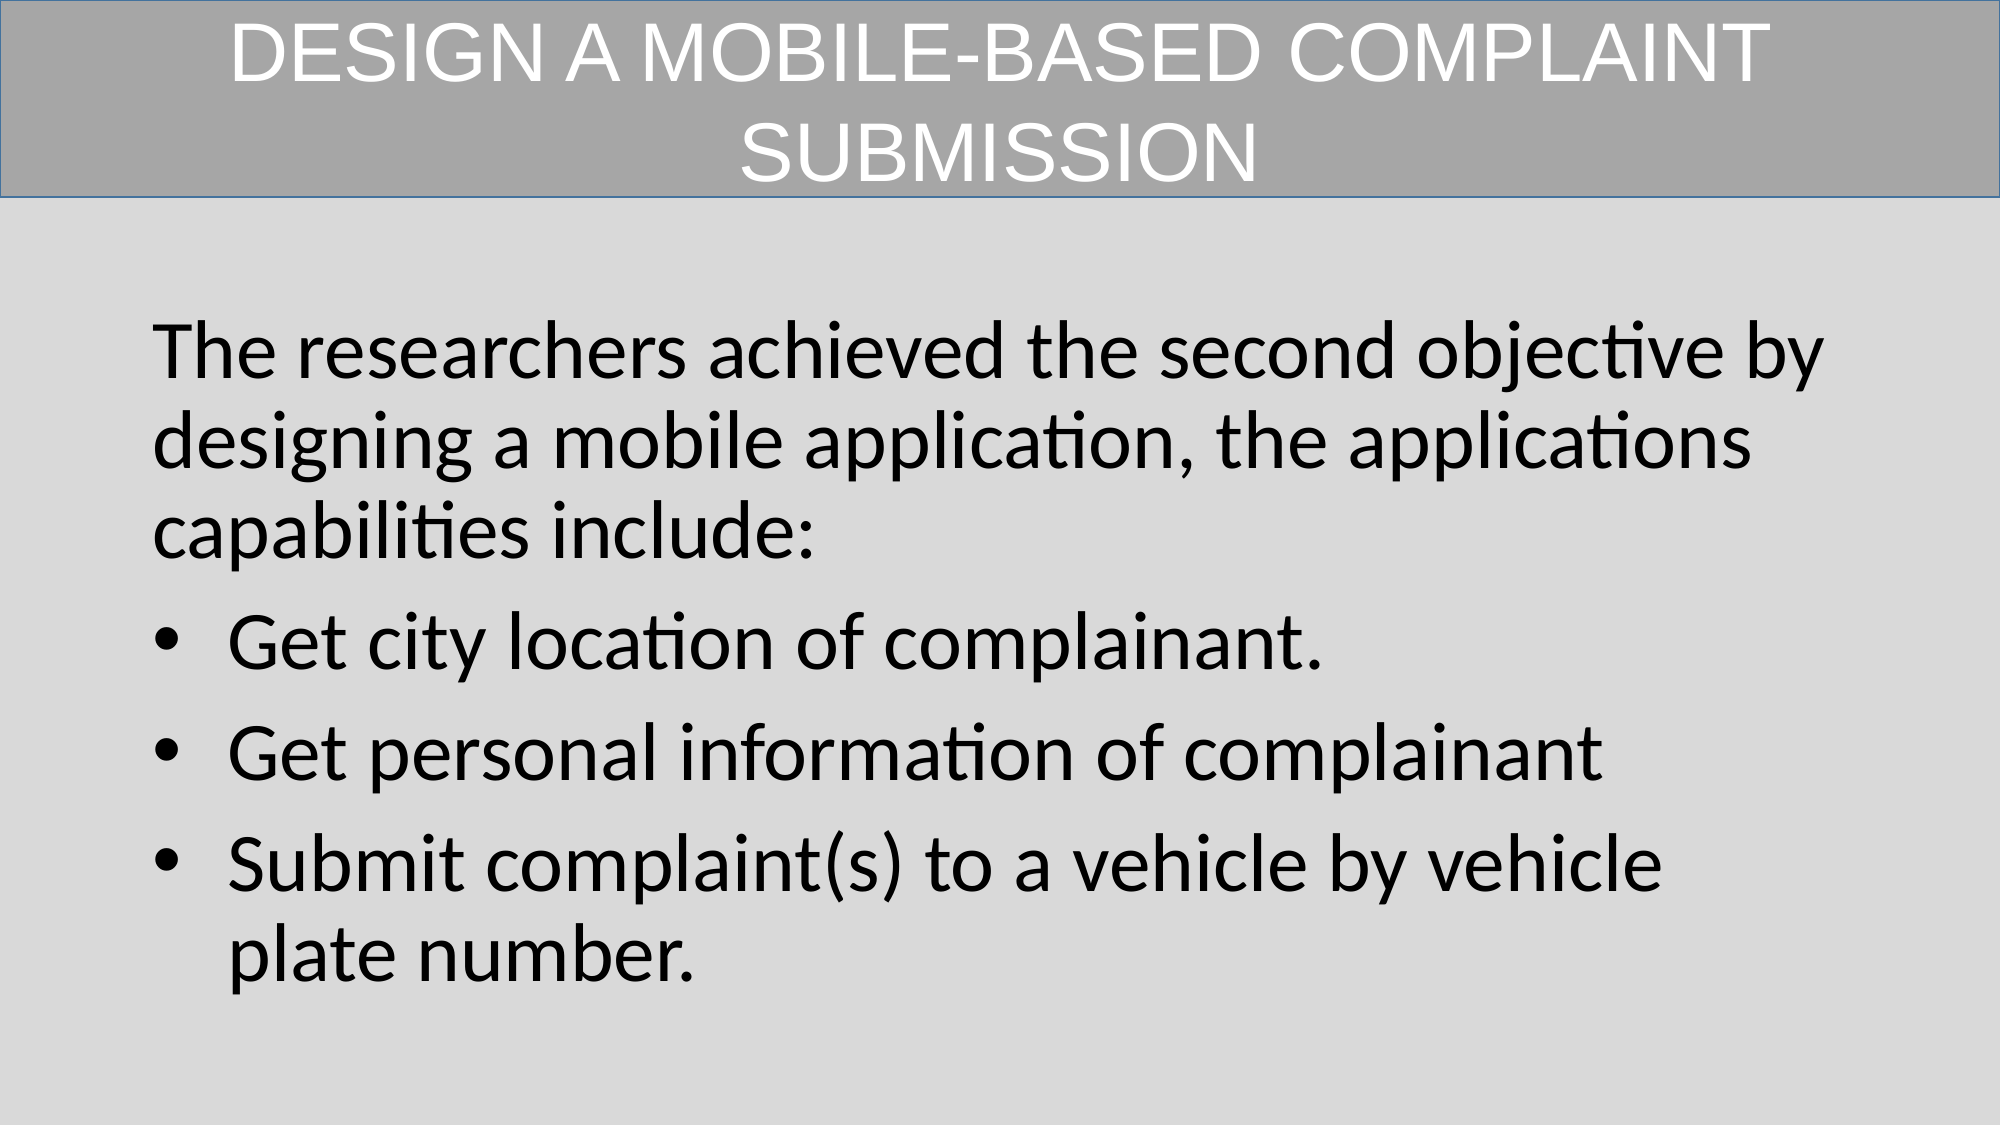

DESIGN A MOBILE-BASED COMPLAINT SUBMISSION
#
The researchers achieved the second objective by designing a mobile application, the applications capabilities include:
Get city location of complainant.
Get personal information of complainant
Submit complaint(s) to a vehicle by vehicle plate number.